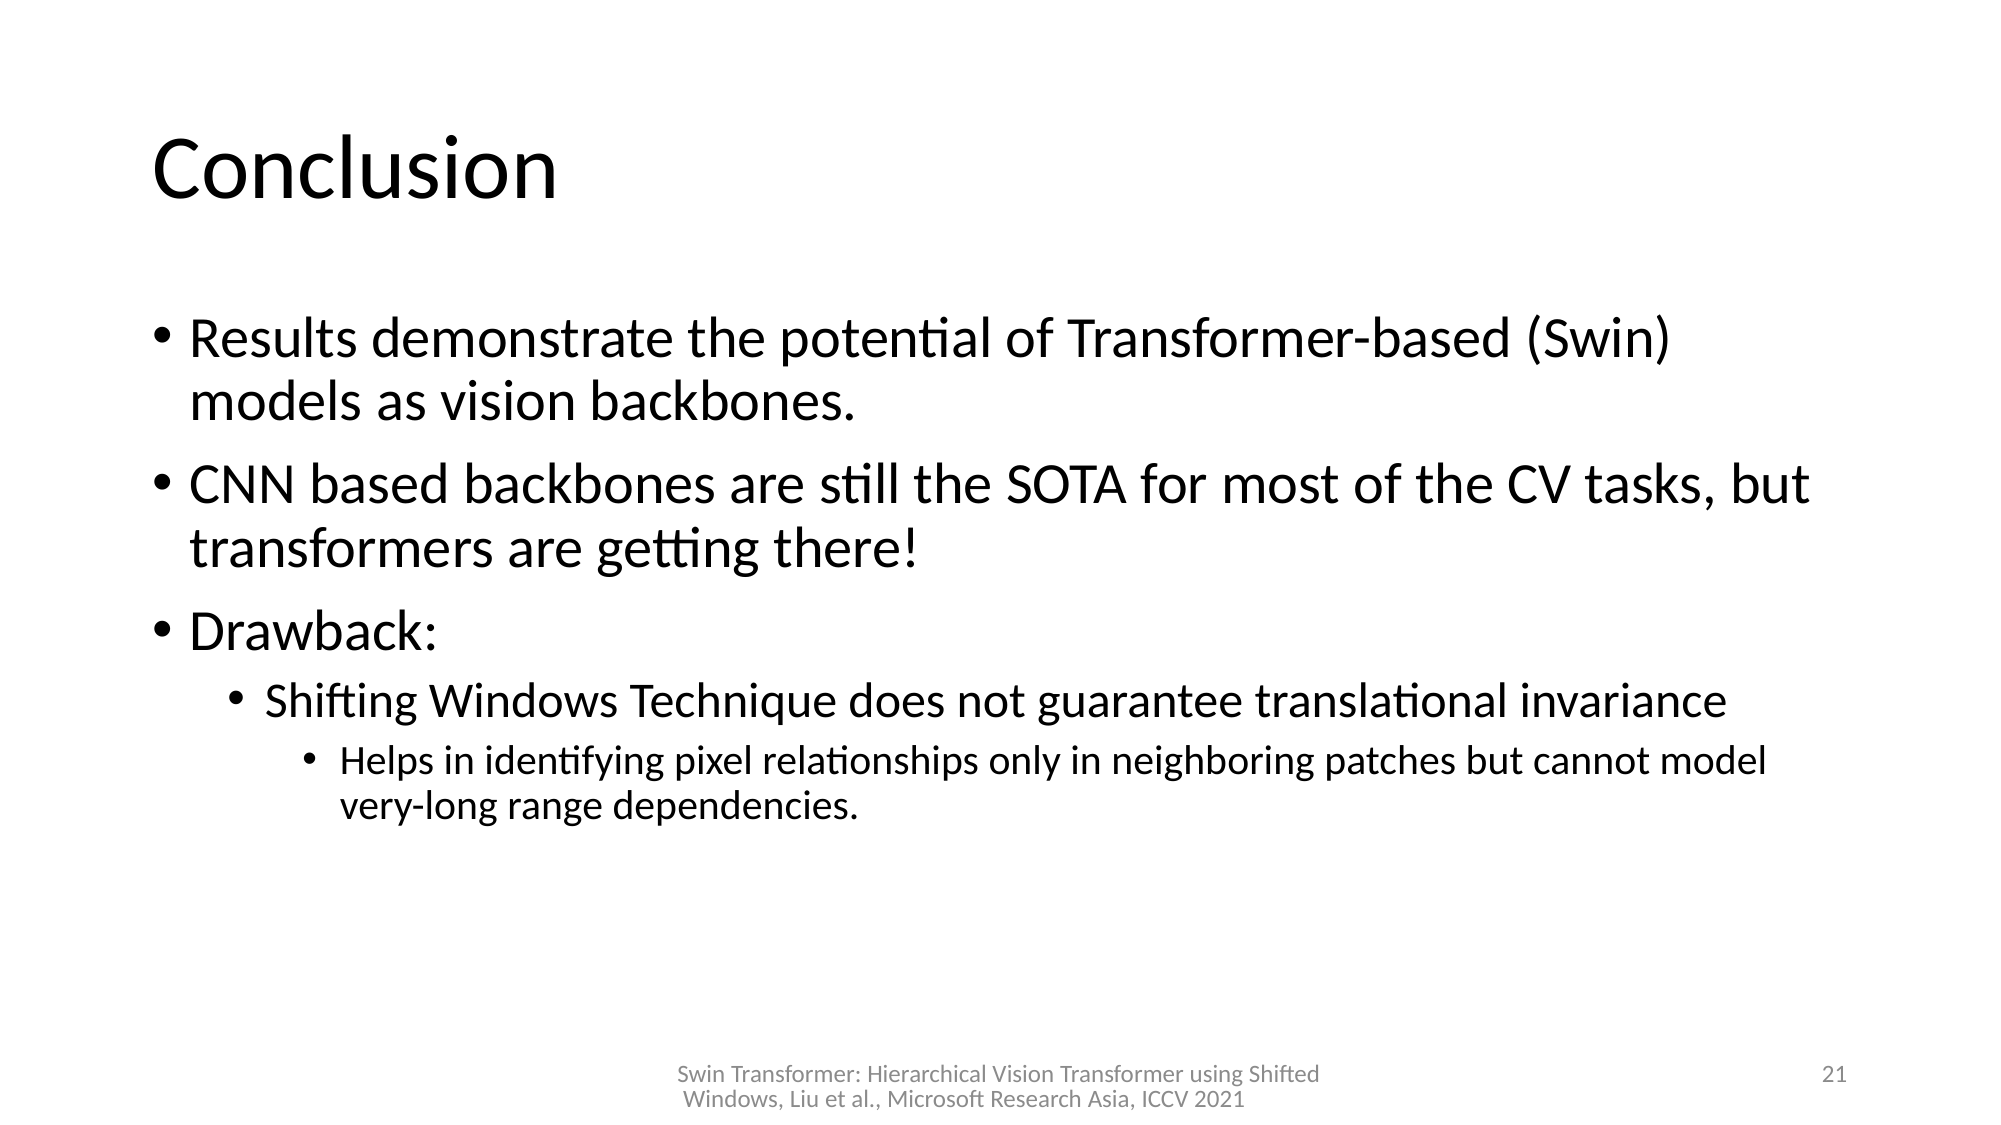

# Conclusion
Results demonstrate the potential of Transformer-based (Swin) models as vision backbones.
CNN based backbones are still the SOTA for most of the CV tasks, but transformers are getting there!
Drawback:
Shifting Windows Technique does not guarantee translational invariance
Helps in identifying pixel relationships only in neighboring patches but cannot model very-long range dependencies.
Swin Transformer: Hierarchical Vision Transformer using Shifted Windows, Liu et al., Microsoft Research Asia, ICCV 2021
21